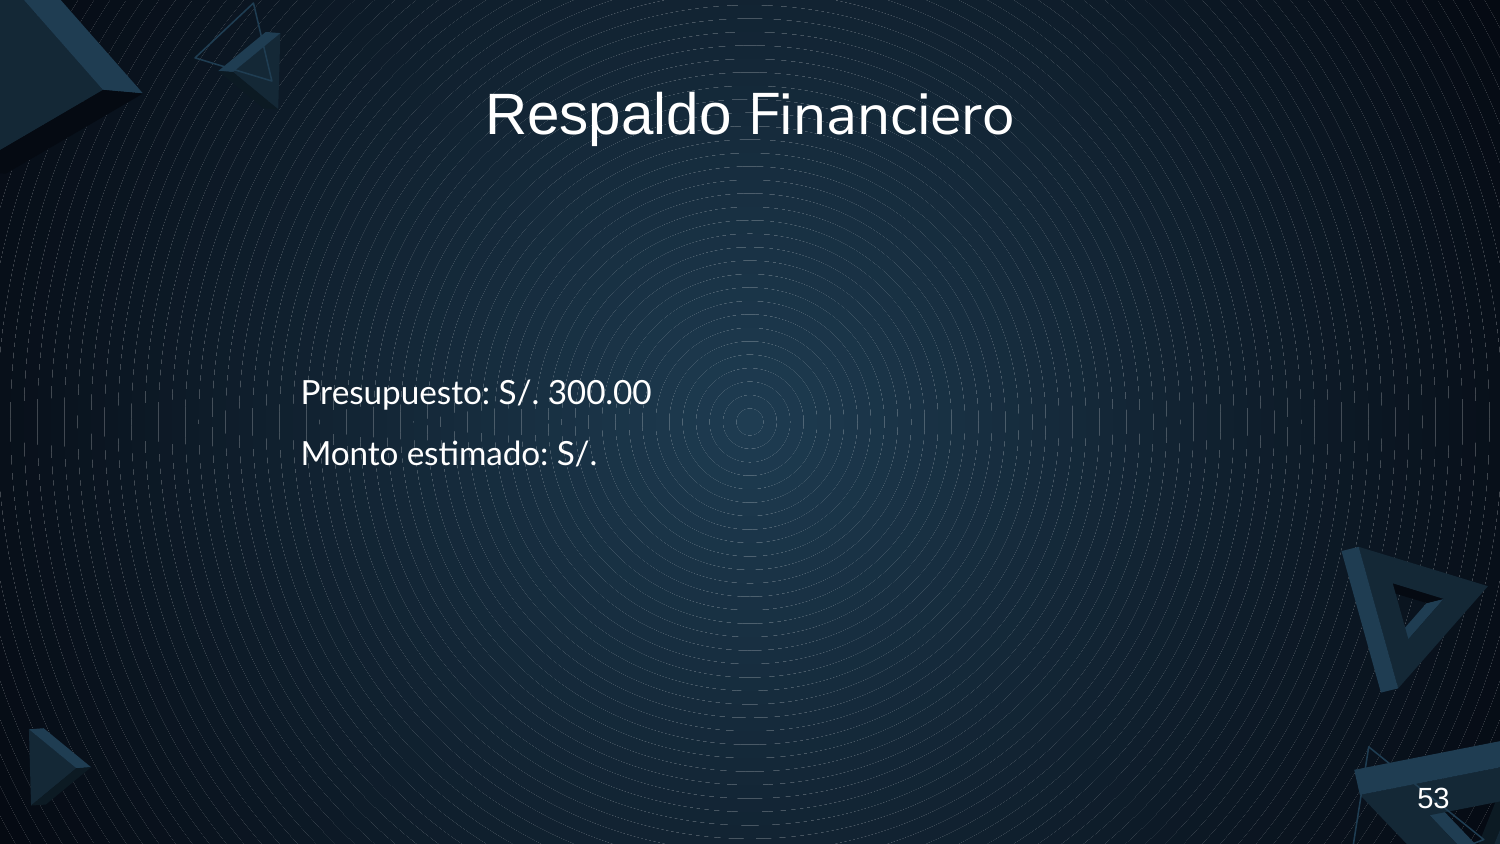

# Respaldo Financiero
Presupuesto: S/. 300.00
Monto estimado: S/.
53